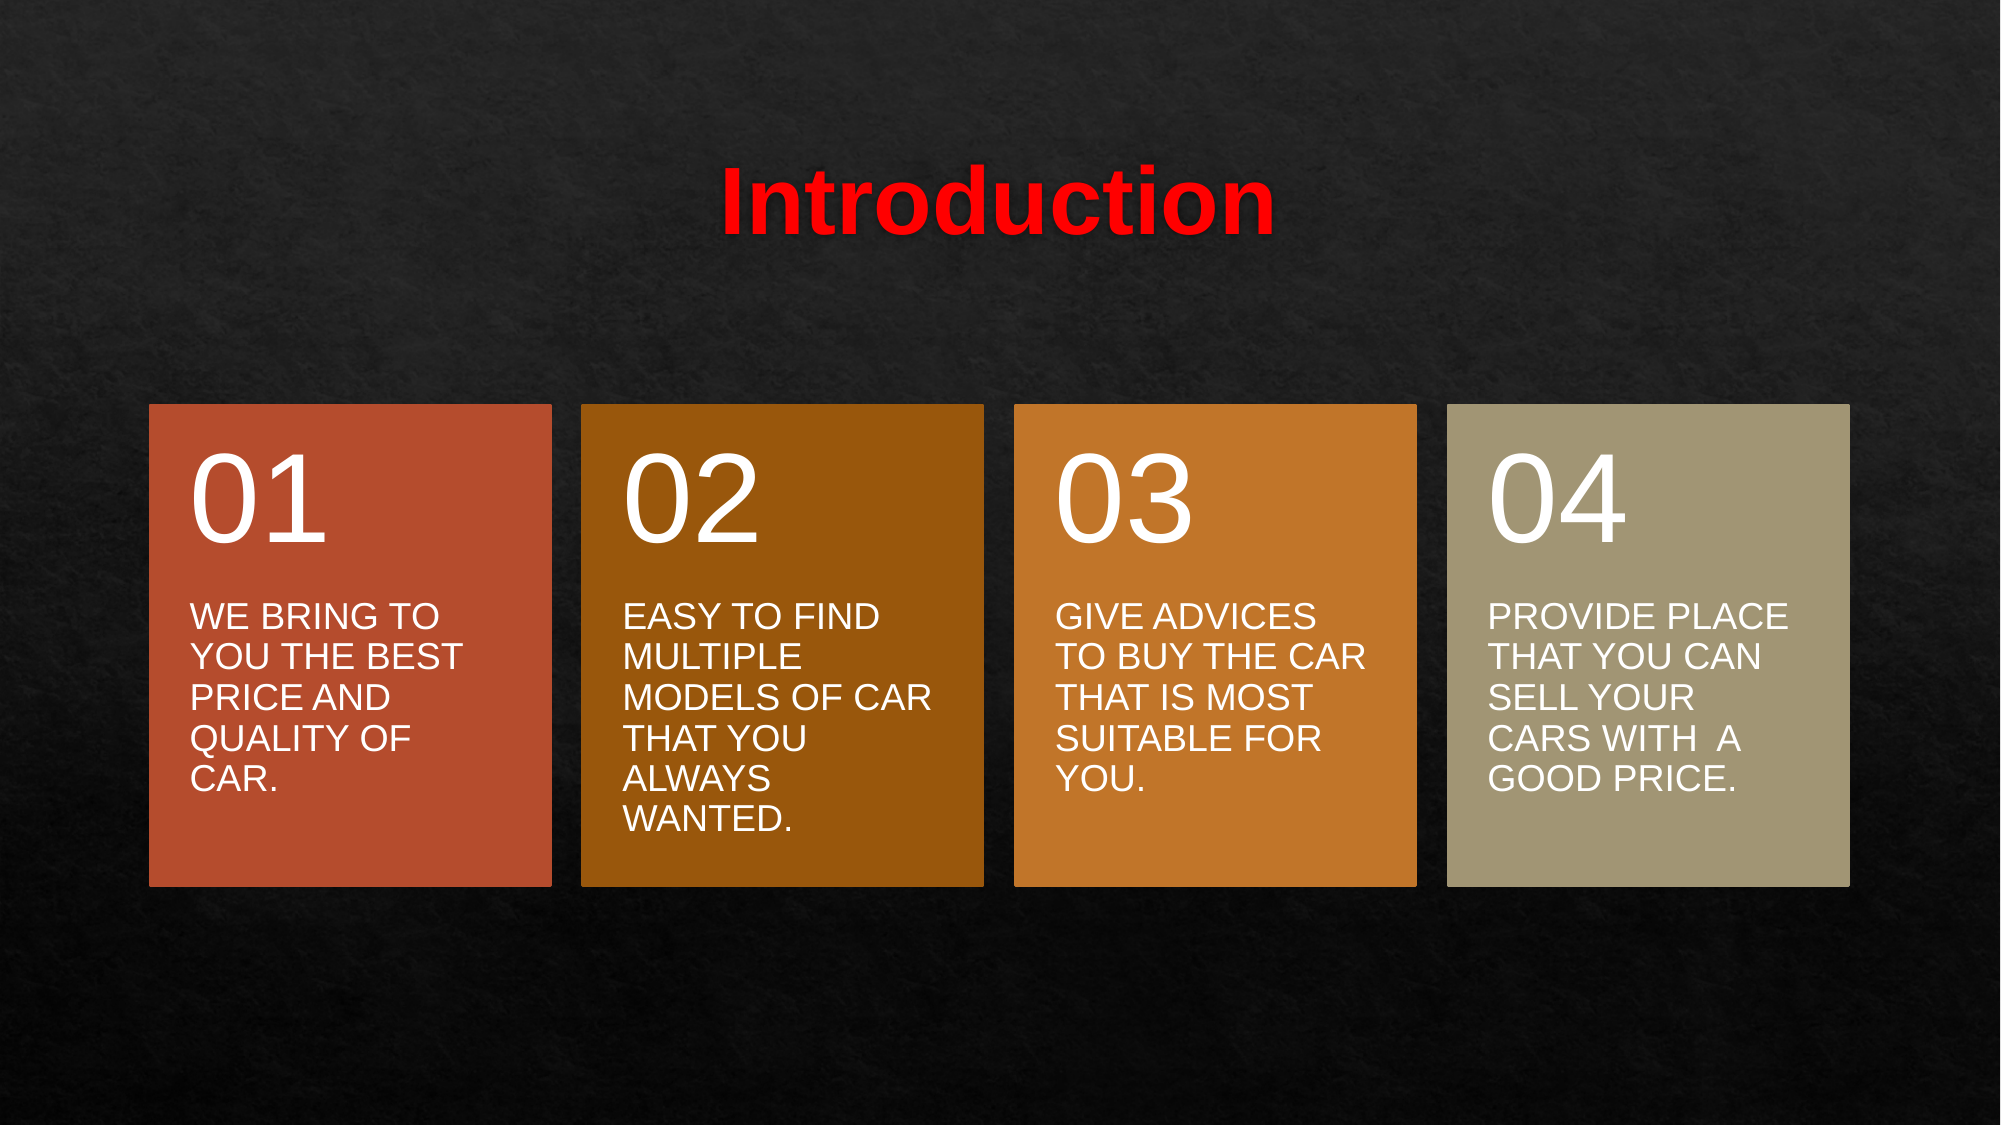

# Introduction
We bring to you the best price and quality of car.
01
Easy to find multiple models of car that you always wanted.
02
Give advices to buy the car that is most suitable for you.
03
Provide place that you can sell your cars with  a good price.
04